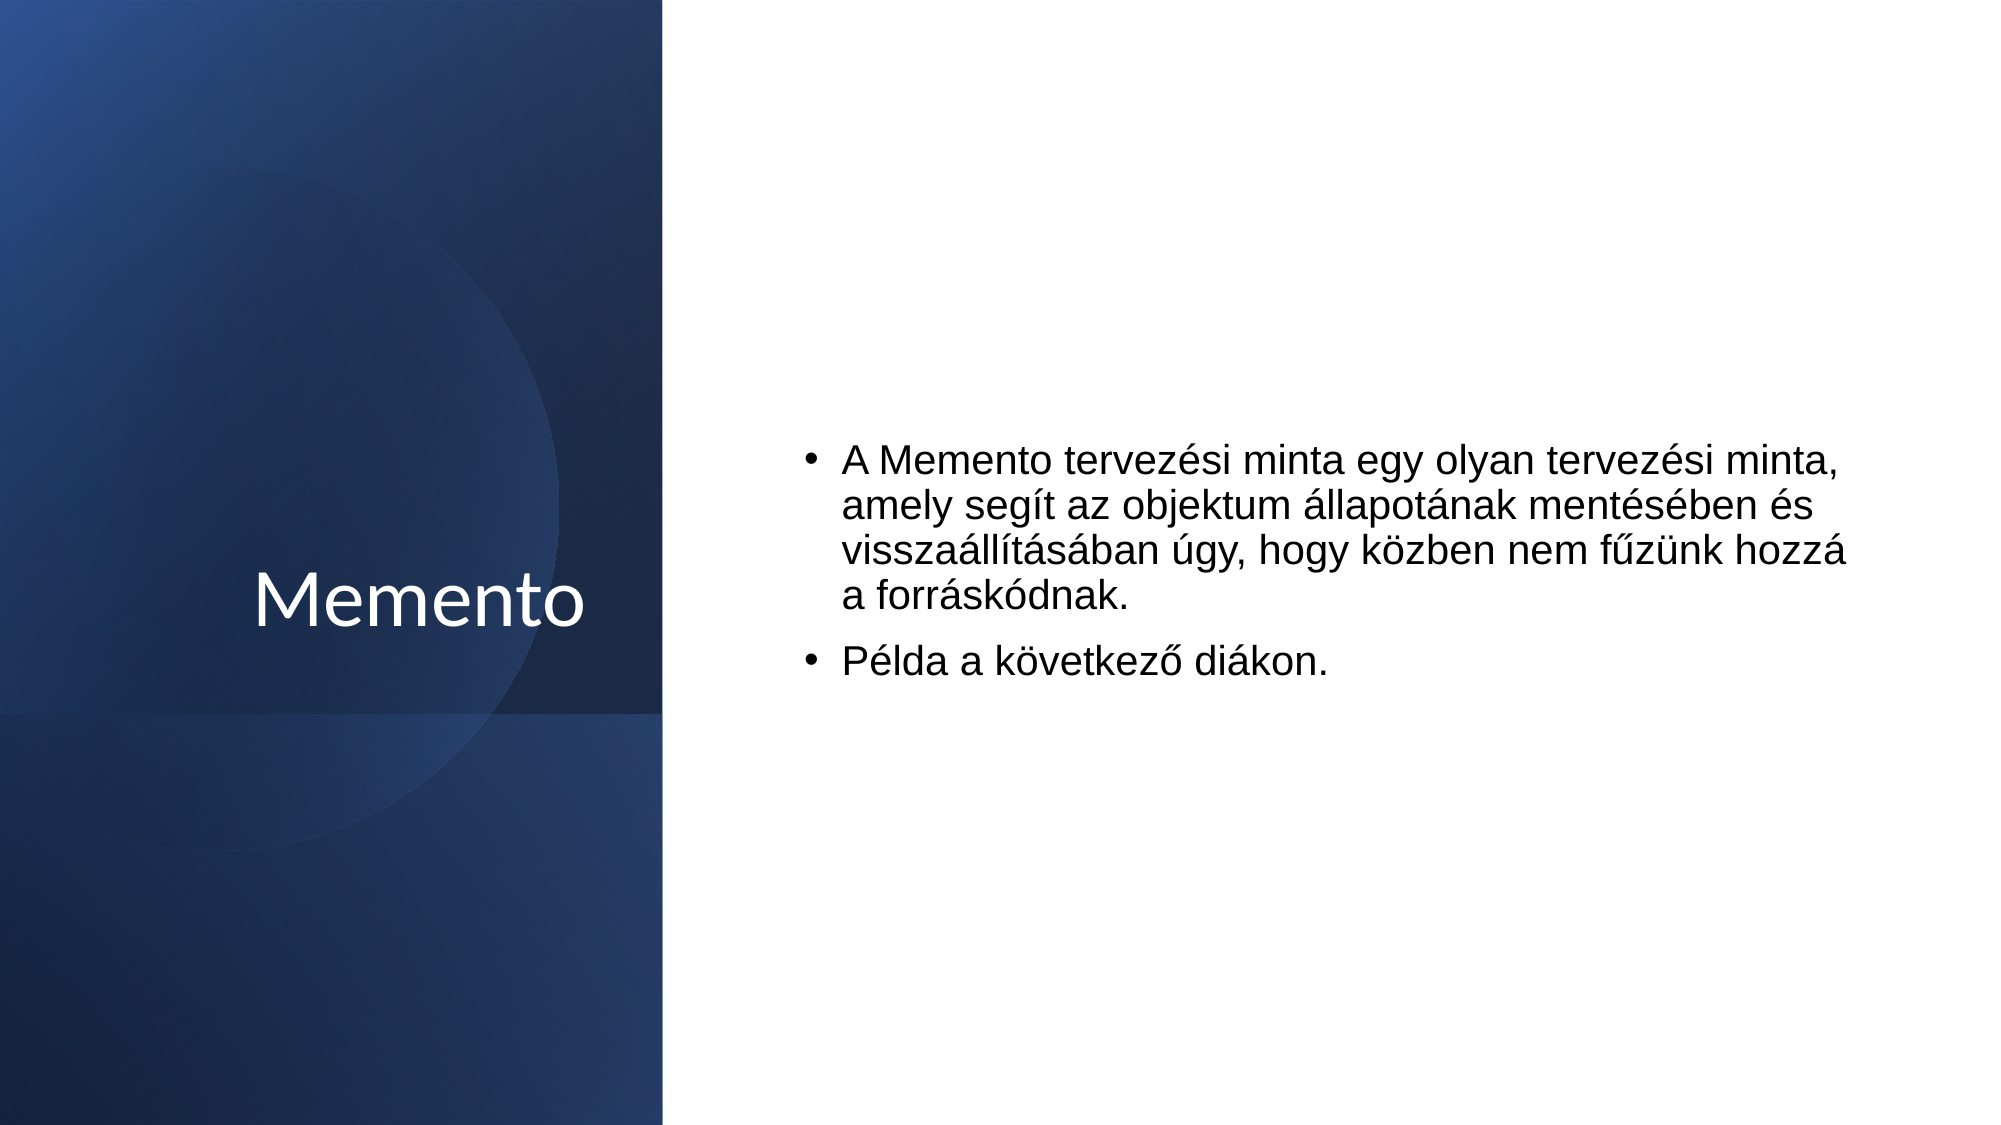

# Memento
A Memento tervezési minta egy olyan tervezési minta, amely segít az objektum állapotának mentésében és visszaállításában úgy, hogy közben nem fűzünk hozzá a forráskódnak.
Példa a következő diákon.